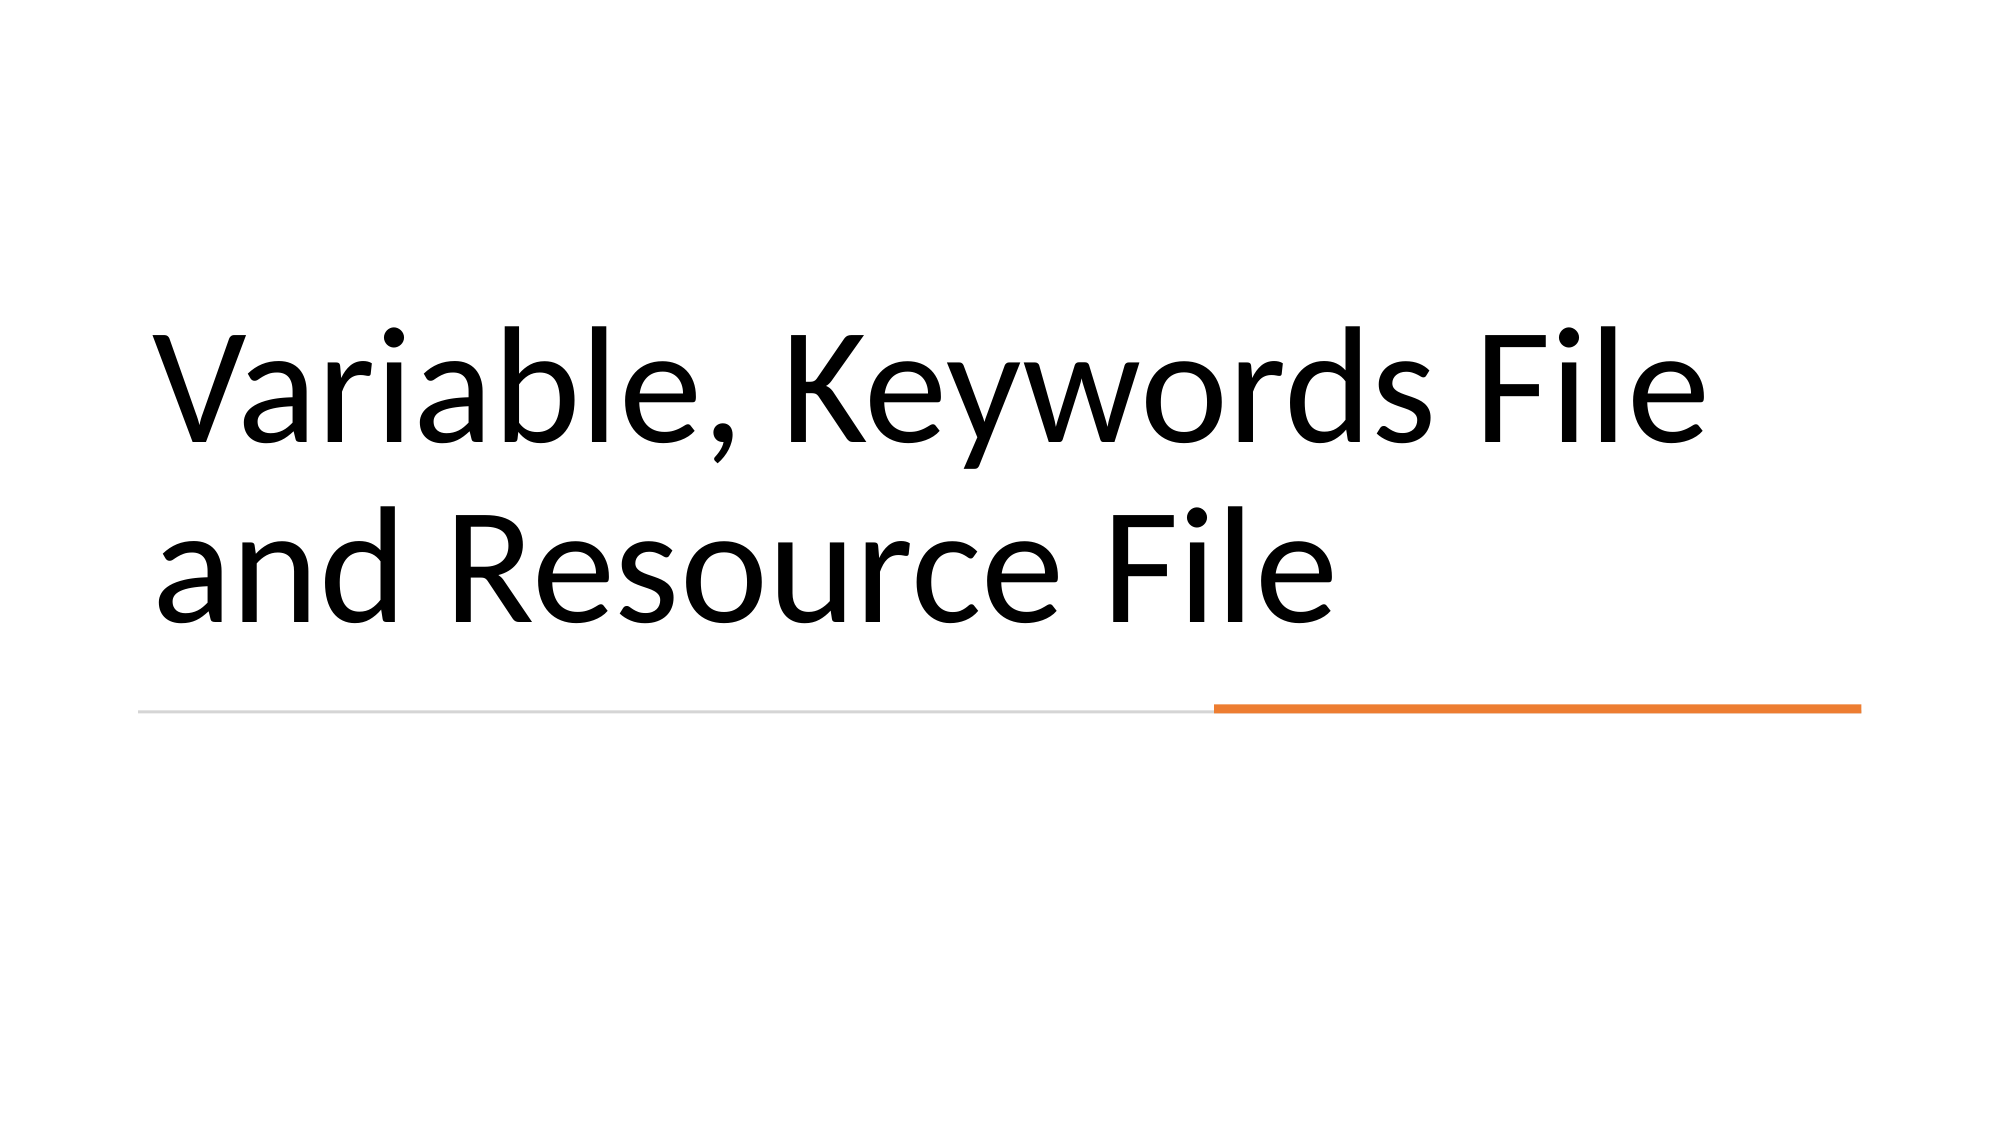

# Variable, Keywords File and Resource File